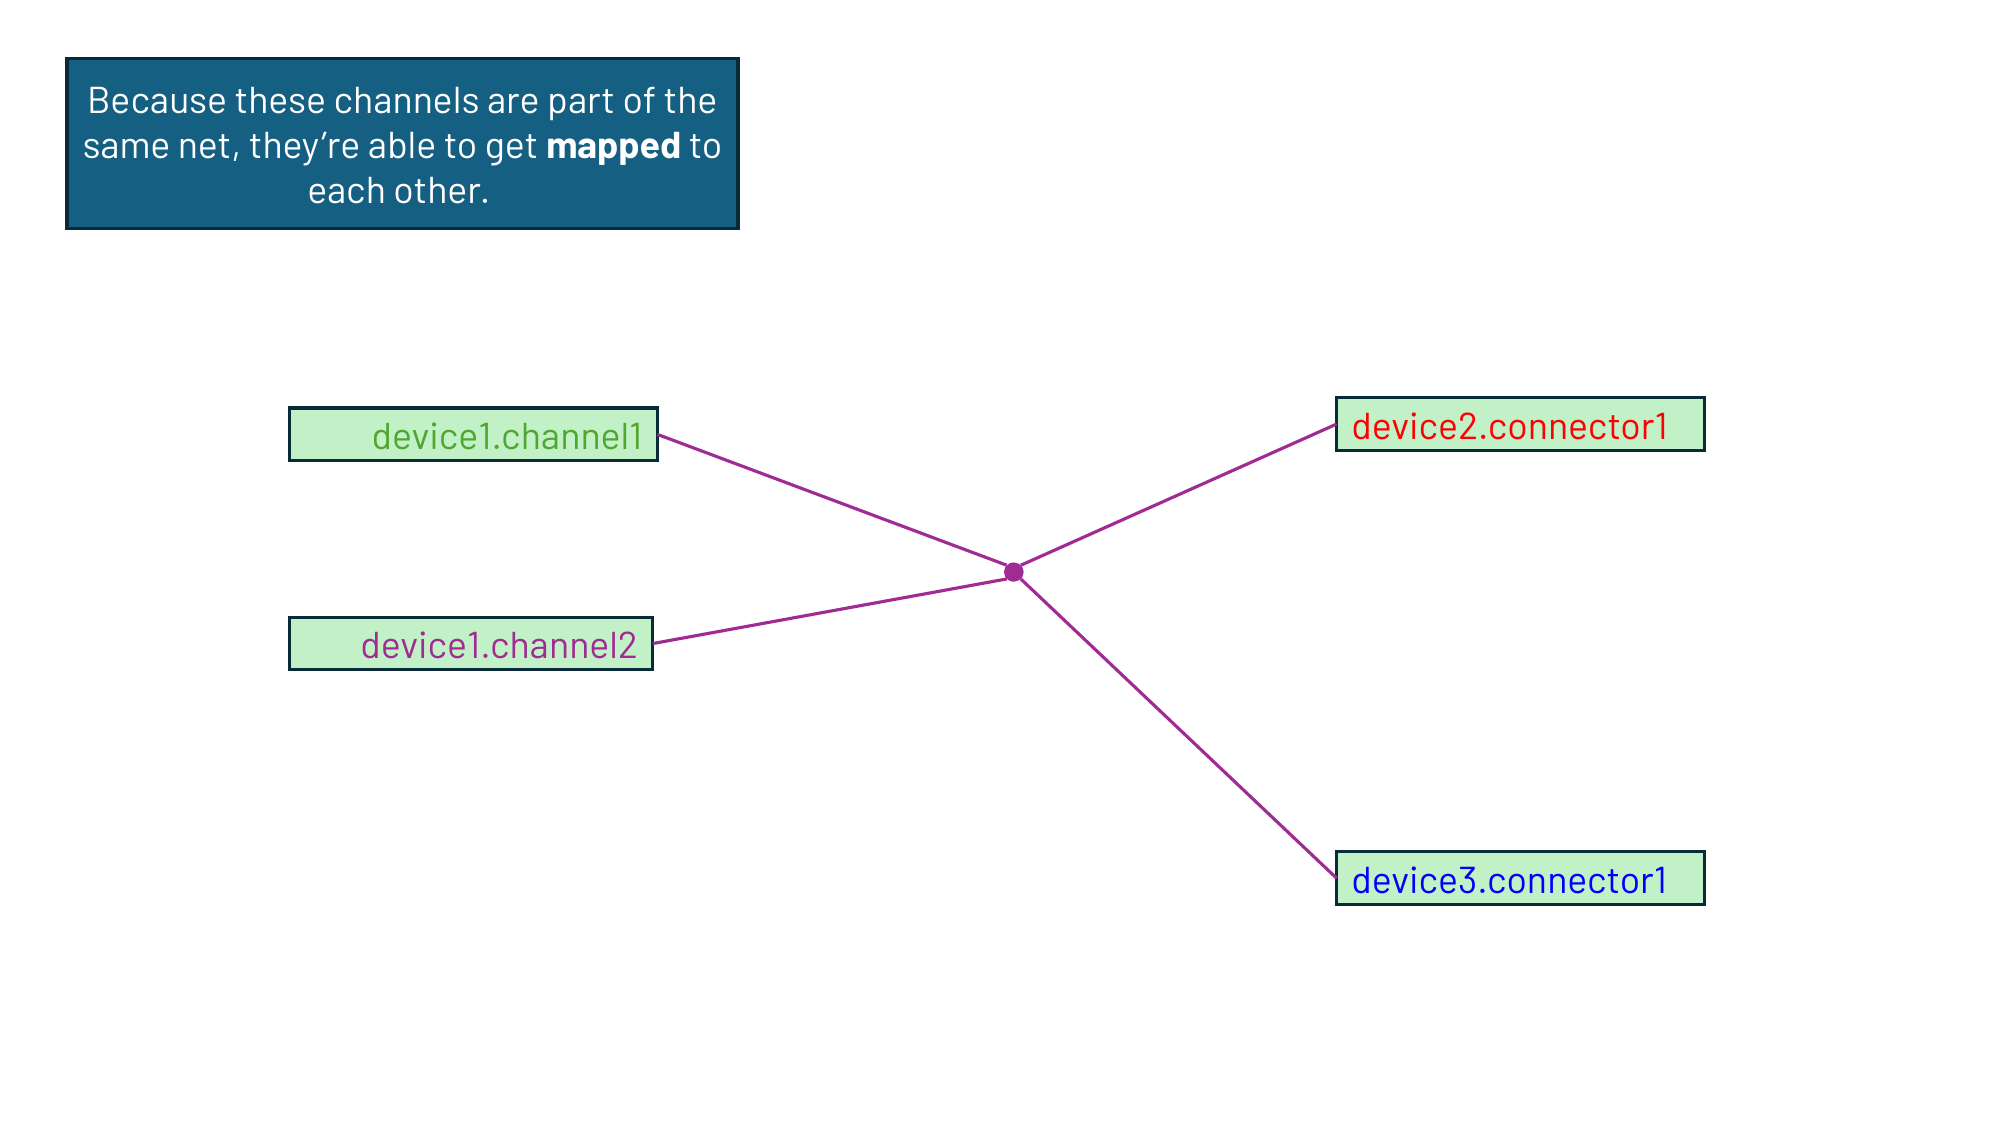

Because these channels are part of the same net, they’re able to get mapped to each other.
device2.connector1
device1.channel1

device1.channel2
device3.connector1